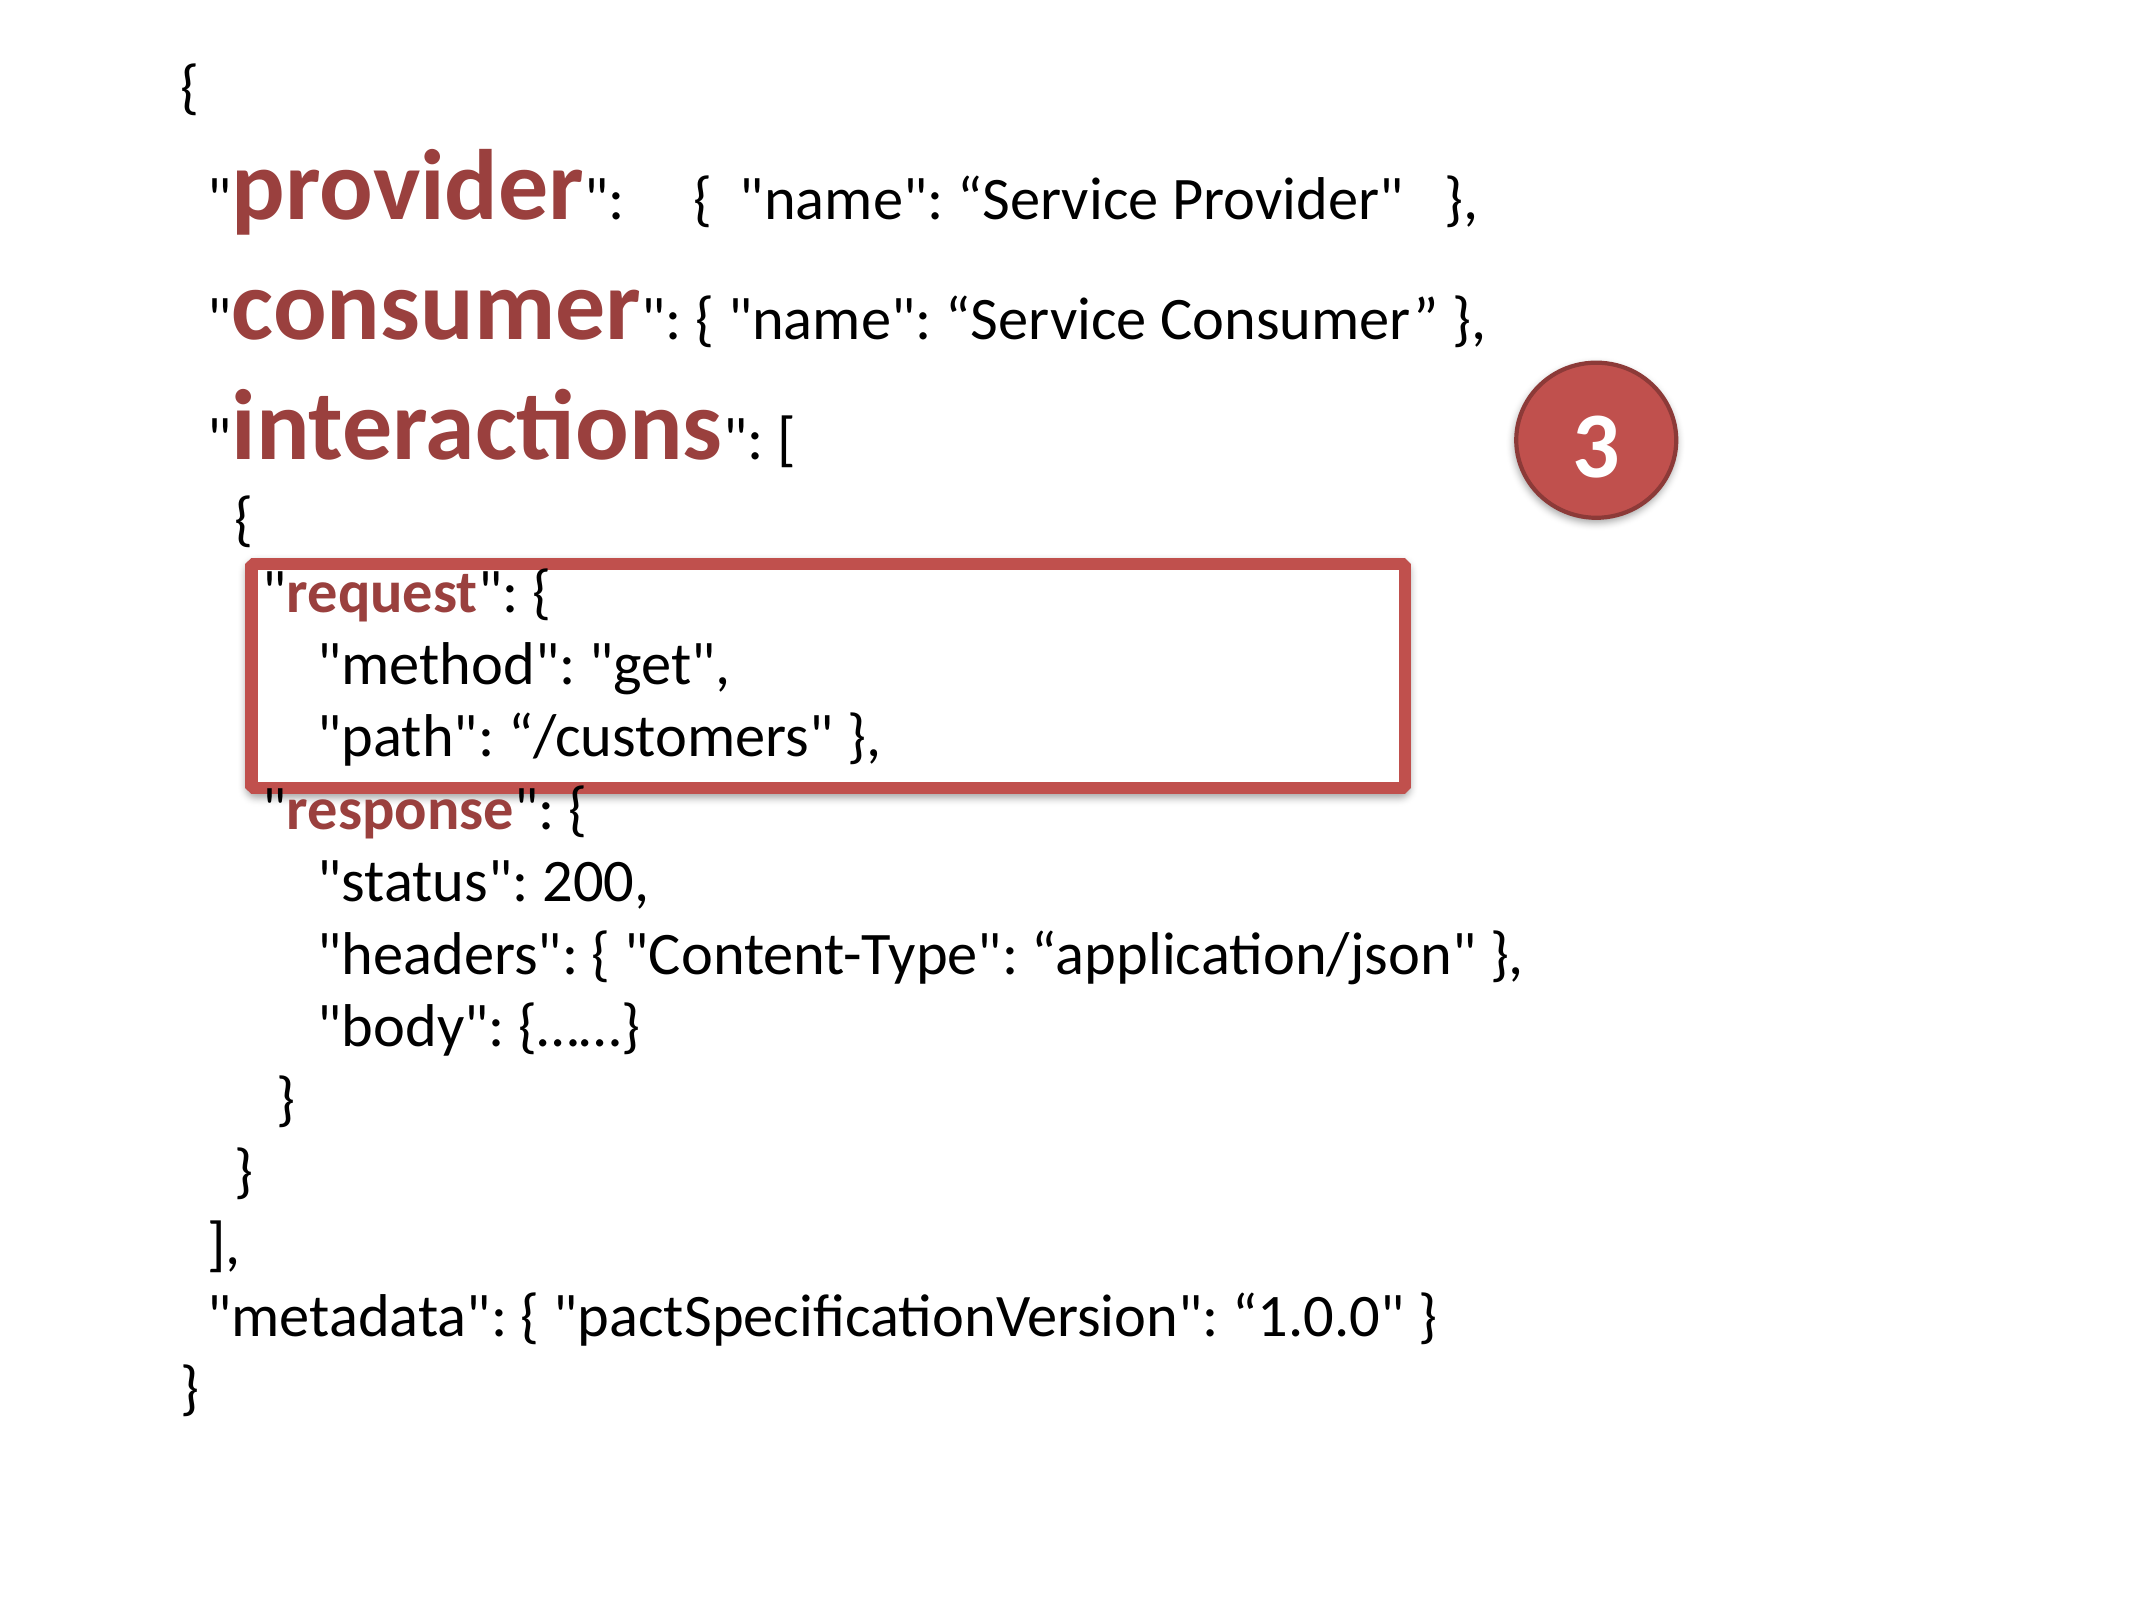

{
  "provider":     {  "name": “Service Provider"   },
  "consumer": { "name": “Service Consumer” },
  "interactions": [
    {
      "request": {
          "method": "get",
          "path": “/customers" },
      "response": {
          "status": 200,
          "headers": { "Content-Type": “application/json" },
          "body": {……}
       }
    }
  ],
  "metadata": { "pactSpecificationVersion": “1.0.0" }
}
3